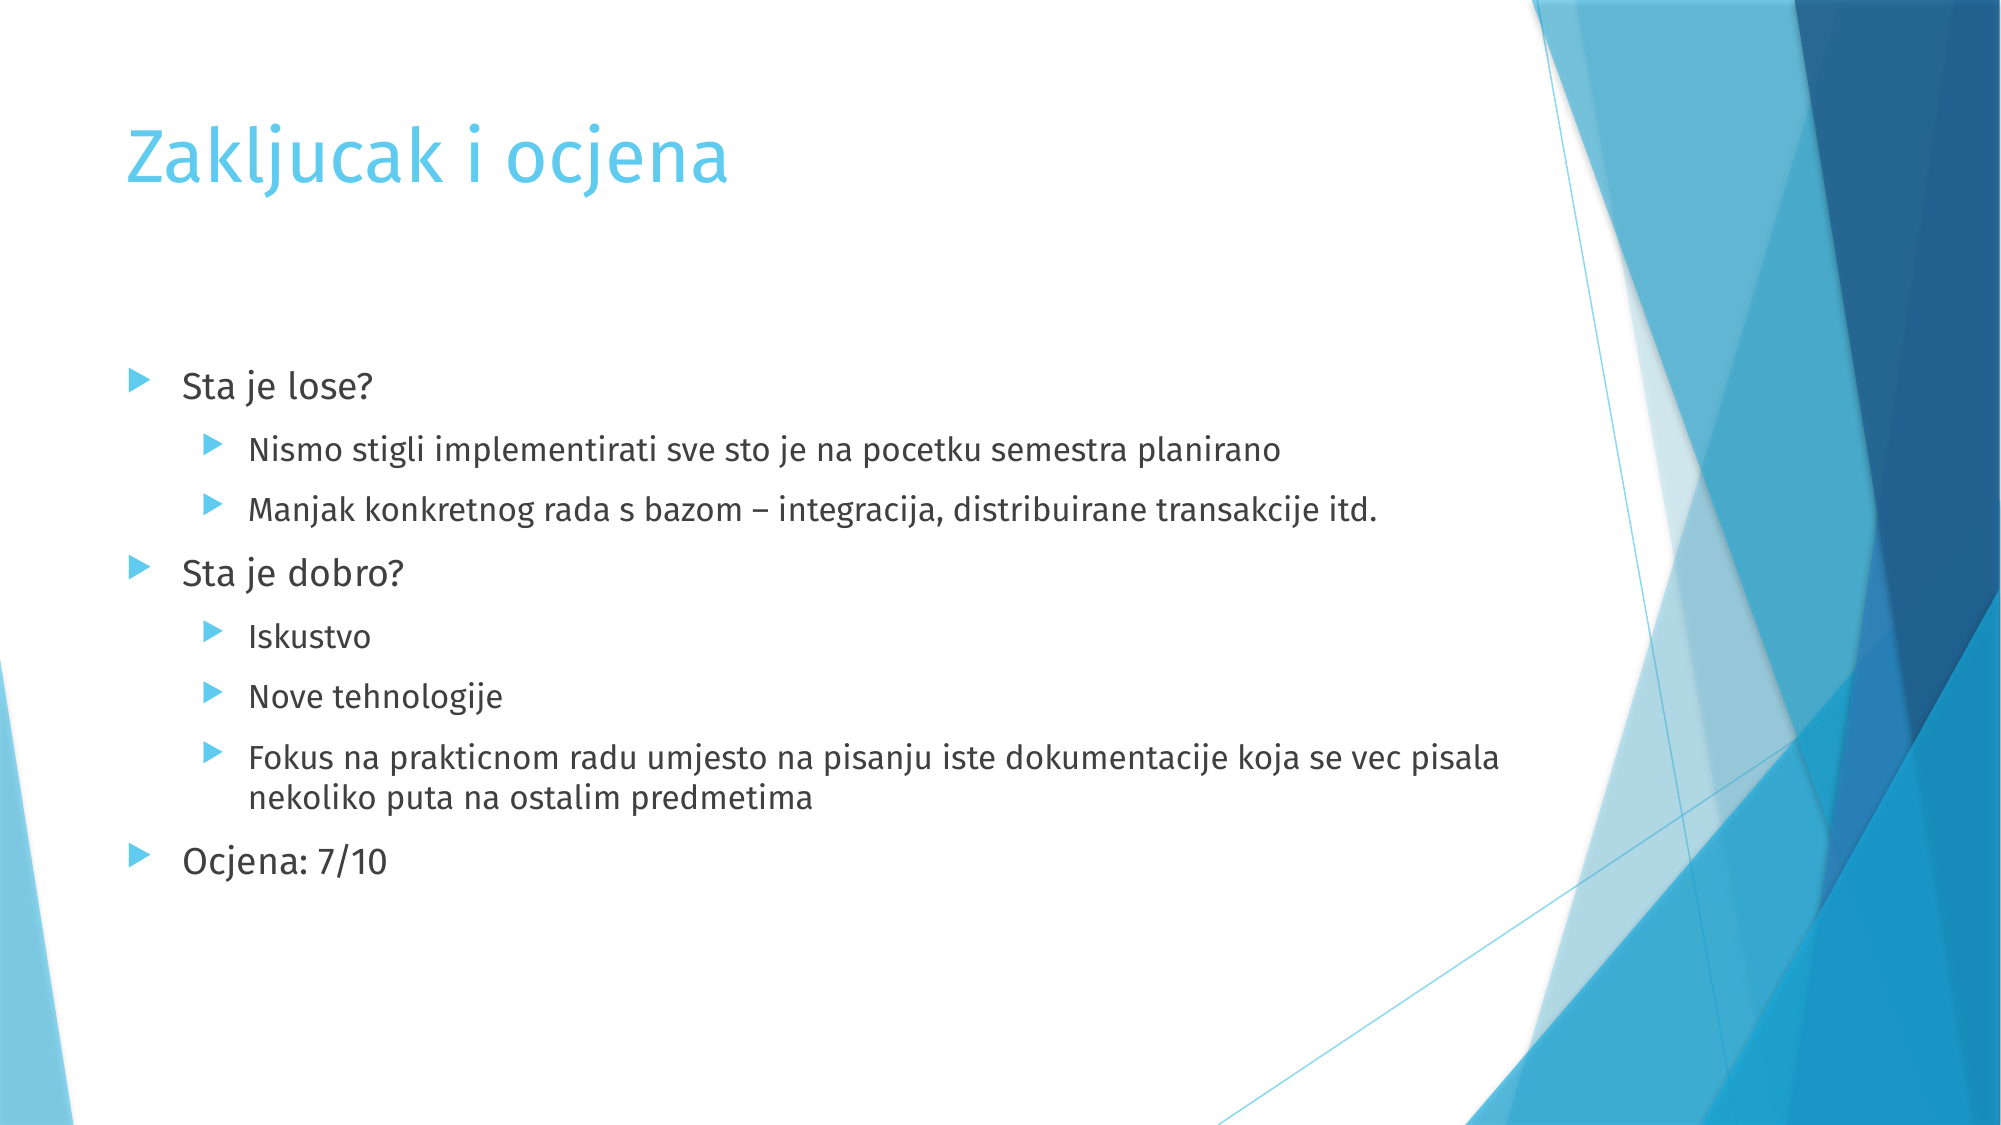

# Zakljucak i ocjena
Sta je lose?
Nismo stigli implementirati sve sto je na pocetku semestra planirano
Manjak konkretnog rada s bazom – integracija, distribuirane transakcije itd.
Sta je dobro?
Iskustvo
Nove tehnologije
Fokus na prakticnom radu umjesto na pisanju iste dokumentacije koja se vec pisala nekoliko puta na ostalim predmetima
Ocjena: 7/10